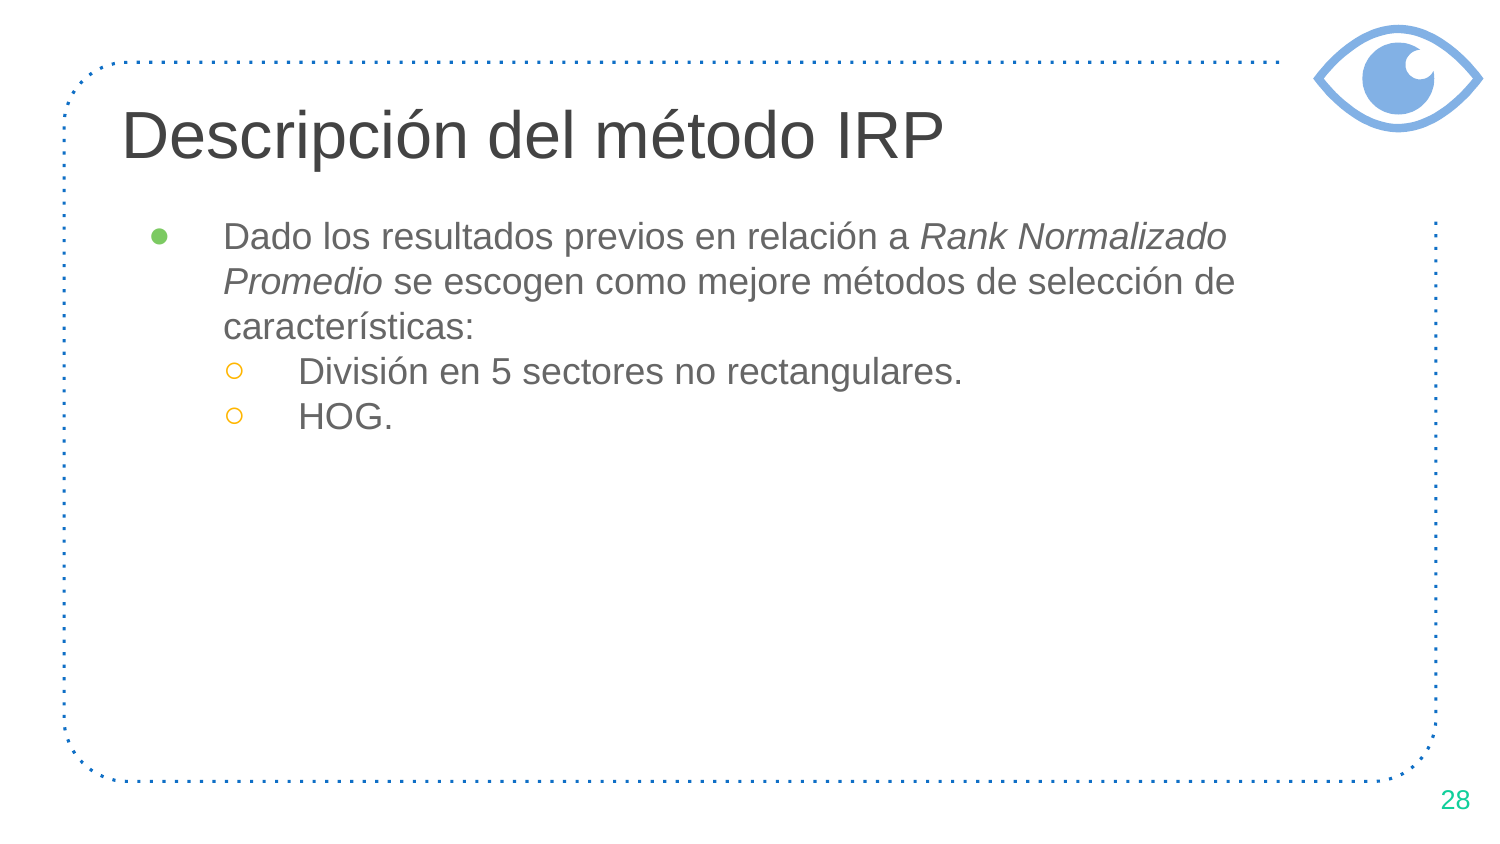

# Descripción del método IRP
Dado los resultados previos en relación a Rank Normalizado Promedio se escogen como mejore métodos de selección de características:
División en 5 sectores no rectangulares.
HOG.

28